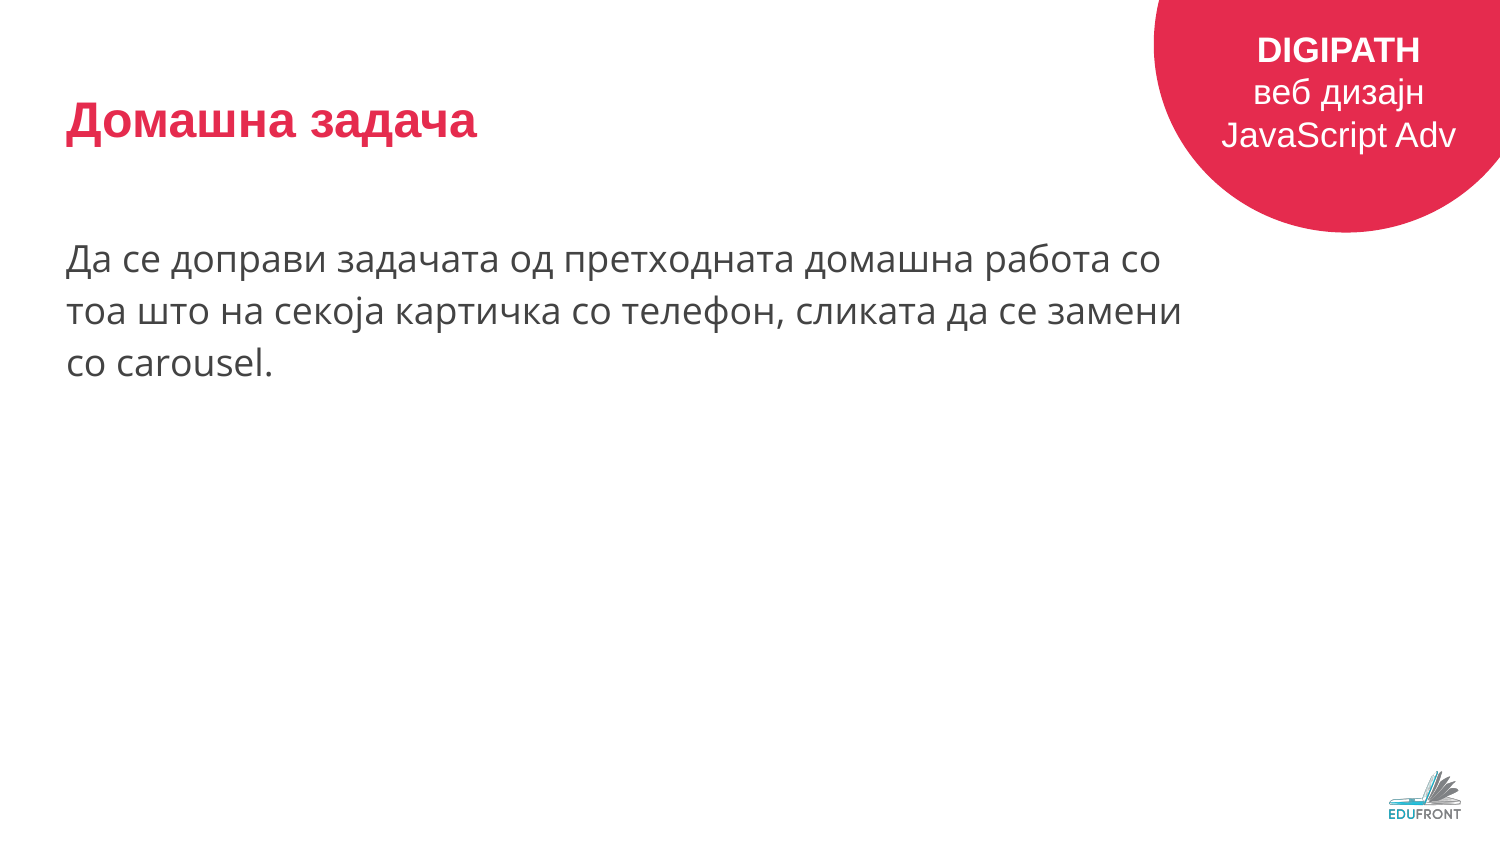

# Домашна задача
Да се доправи задачата од претходната домашна работа со тоа што на секоја картичка со телефон, сликата да се замени со carousel.